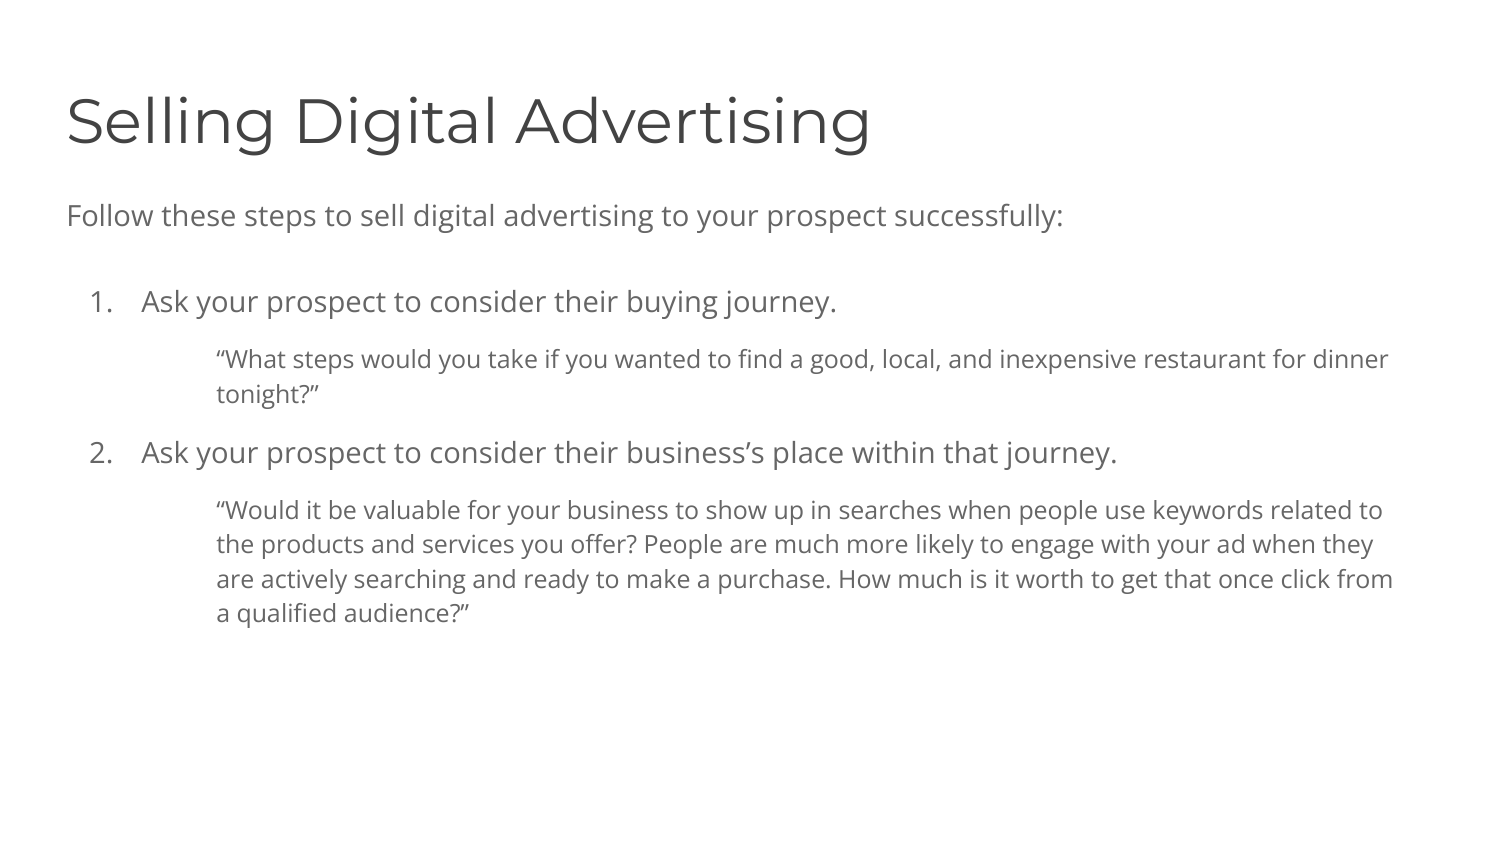

Selling Digital Advertising

Follow these steps to sell digital advertising to your prospect successfully:

Ask your prospect to consider their buying journey.
“What steps would you take if you wanted to find a good, local, and inexpensive restaurant for dinner tonight?”
Ask your prospect to consider their business’s place within that journey.
“Would it be valuable for your business to show up in searches when people use keywords related to the products and services you offer? People are much more likely to engage with your ad when they are actively searching and ready to make a purchase. How much is it worth to get that once click from a qualified audience?”